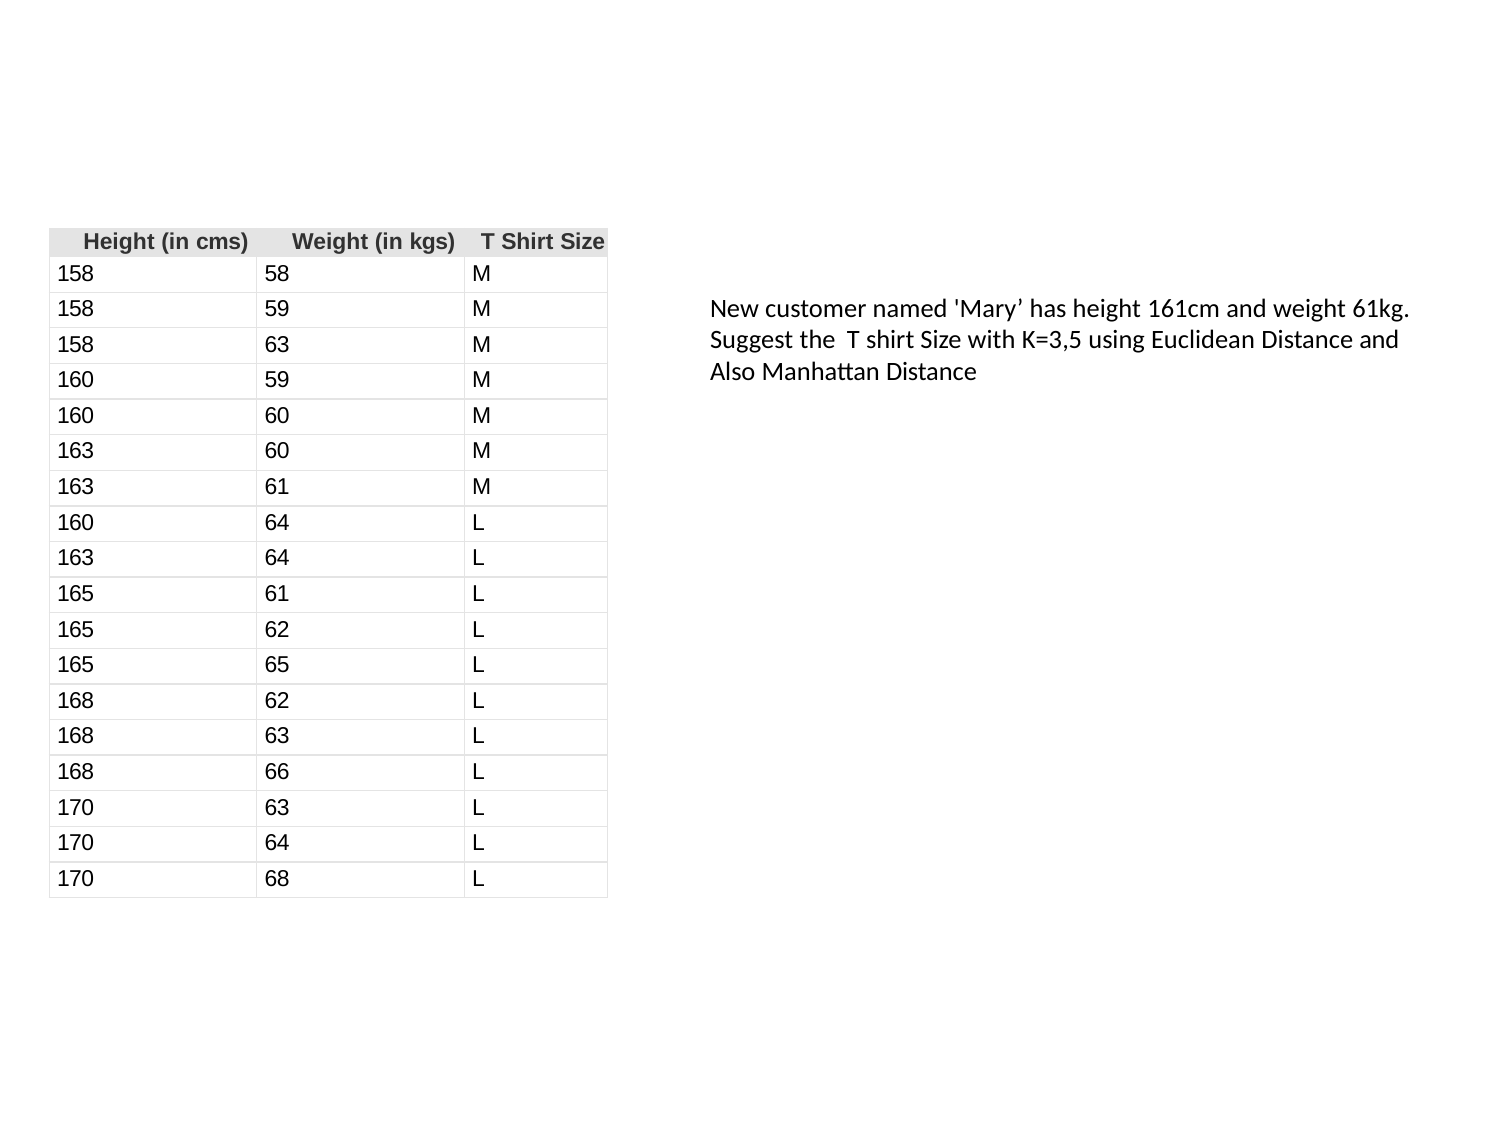

| Height (in cms) | Weight (in kgs) | T Shirt Size |
| --- | --- | --- |
| 158 | 58 | M |
| 158 | 59 | M |
| 158 | 63 | M |
| 160 | 59 | M |
| 160 | 60 | M |
| 163 | 60 | M |
| 163 | 61 | M |
| 160 | 64 | L |
| 163 | 64 | L |
| 165 | 61 | L |
| 165 | 62 | L |
| 165 | 65 | L |
| 168 | 62 | L |
| 168 | 63 | L |
| 168 | 66 | L |
| 170 | 63 | L |
| 170 | 64 | L |
| 170 | 68 | L |
# New customer named 'Mary’ has height 161cm and weight 61kg. Suggest the T shirt Size with K=3,5 using Euclidean Distance and Also Manhattan Distance